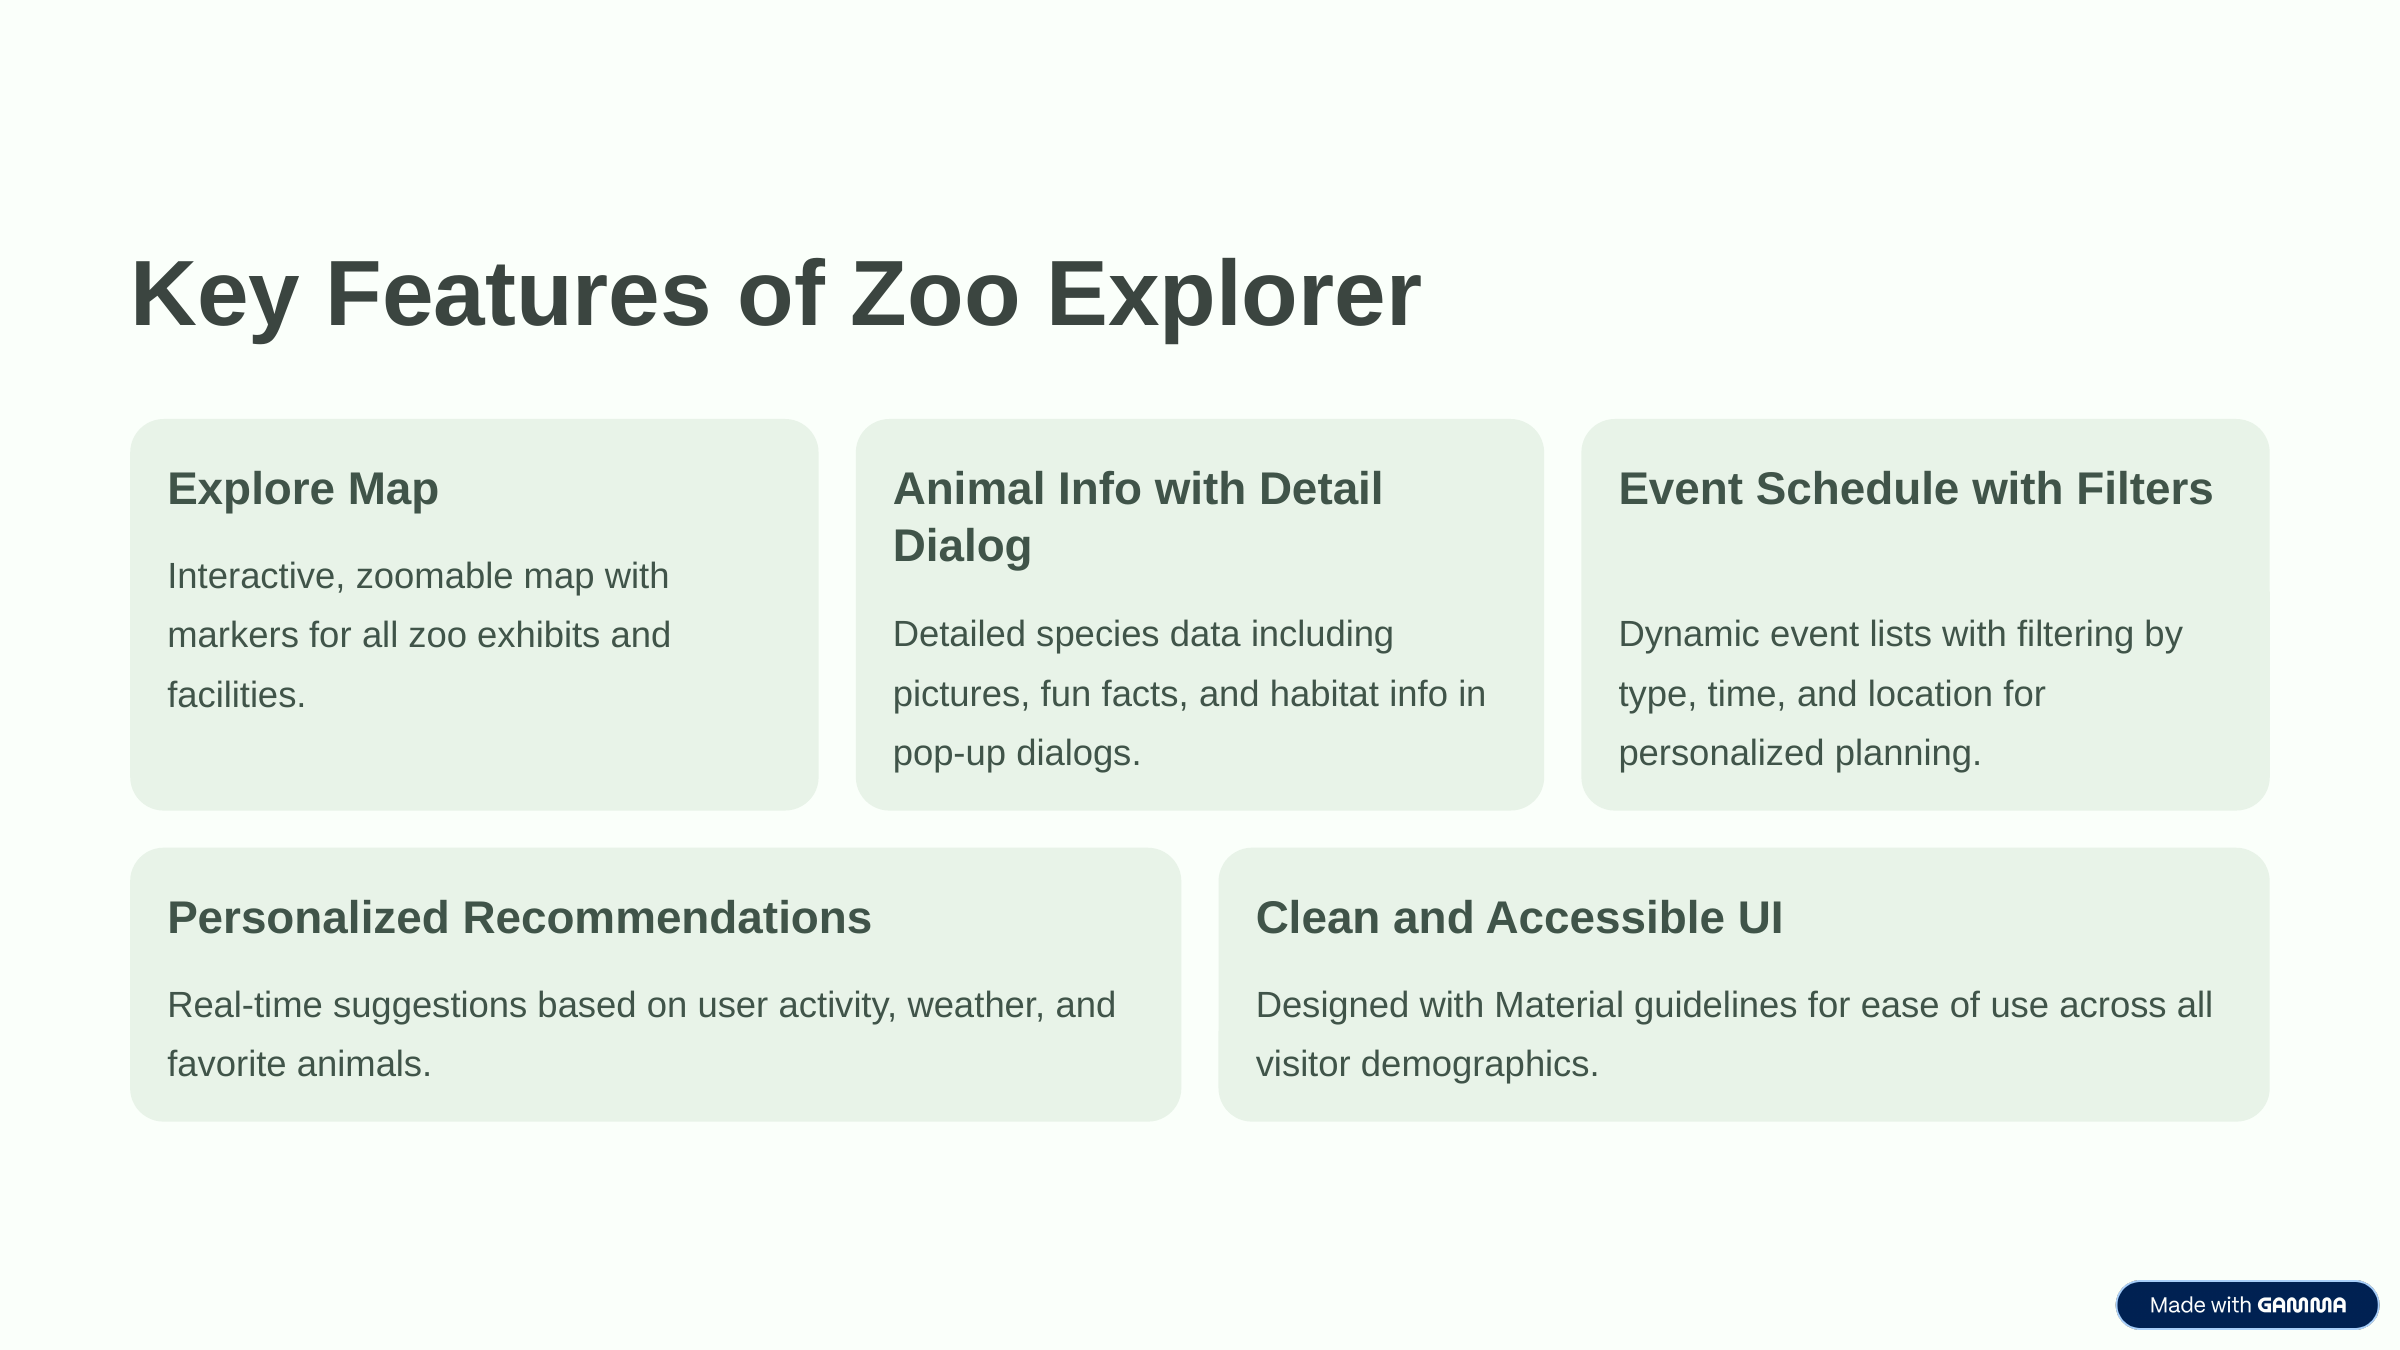

Key Features of Zoo Explorer

Explore Map
Animal Info with Detail Dialog
Event Schedule with Filters
Interactive, zoomable map with markers for all zoo exhibits and facilities.
Detailed species data including pictures, fun facts, and habitat info in pop-up dialogs.
Dynamic event lists with filtering by type, time, and location for personalized planning.

Personalized Recommendations
Clean and Accessible UI
Real-time suggestions based on user activity, weather, and favorite animals.
Designed with Material guidelines for ease of use across all visitor demographics.